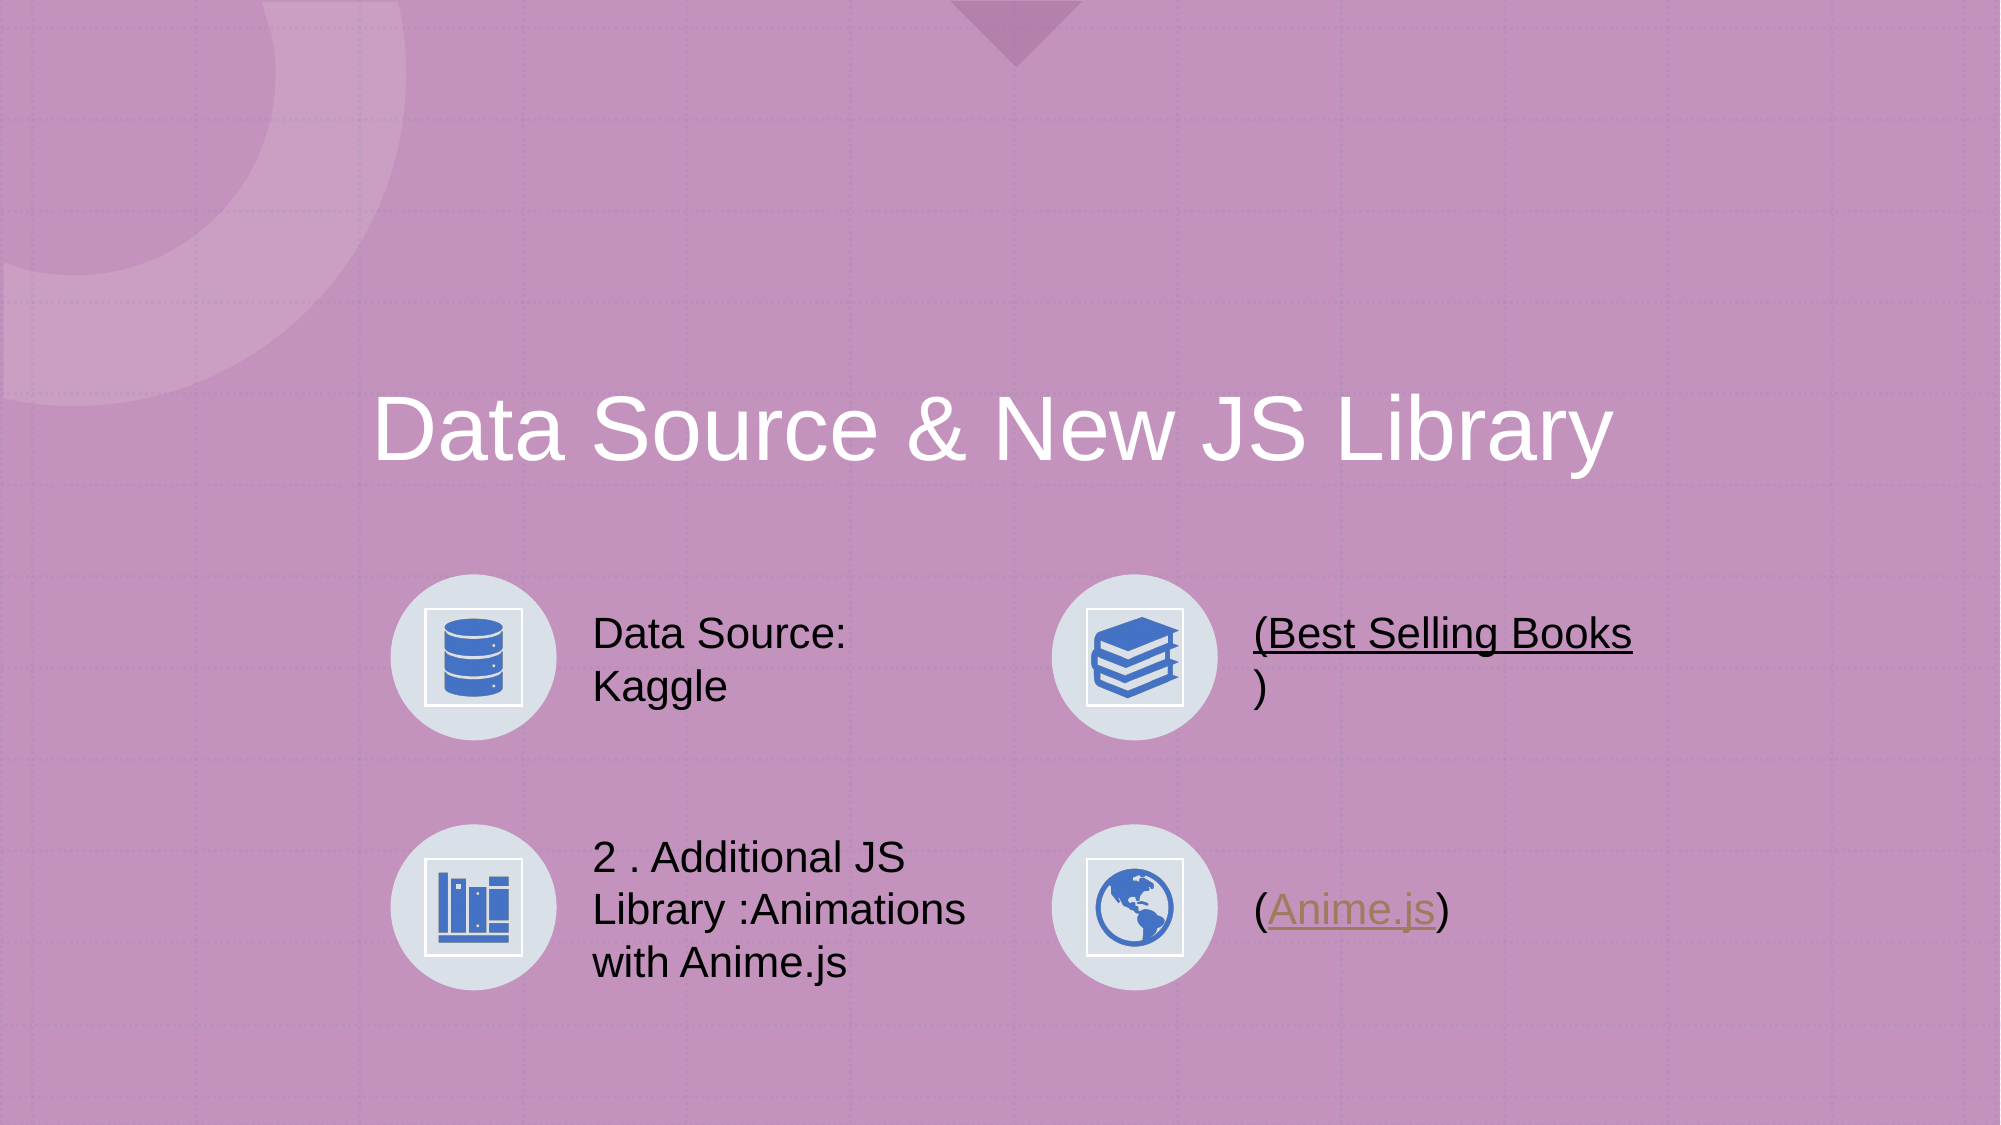

# Data Source & New JS Library
Data Source: Kaggle
(Best Selling Books)
2 . Additional JS Library :Animations with Anime.js
(Anime.js)